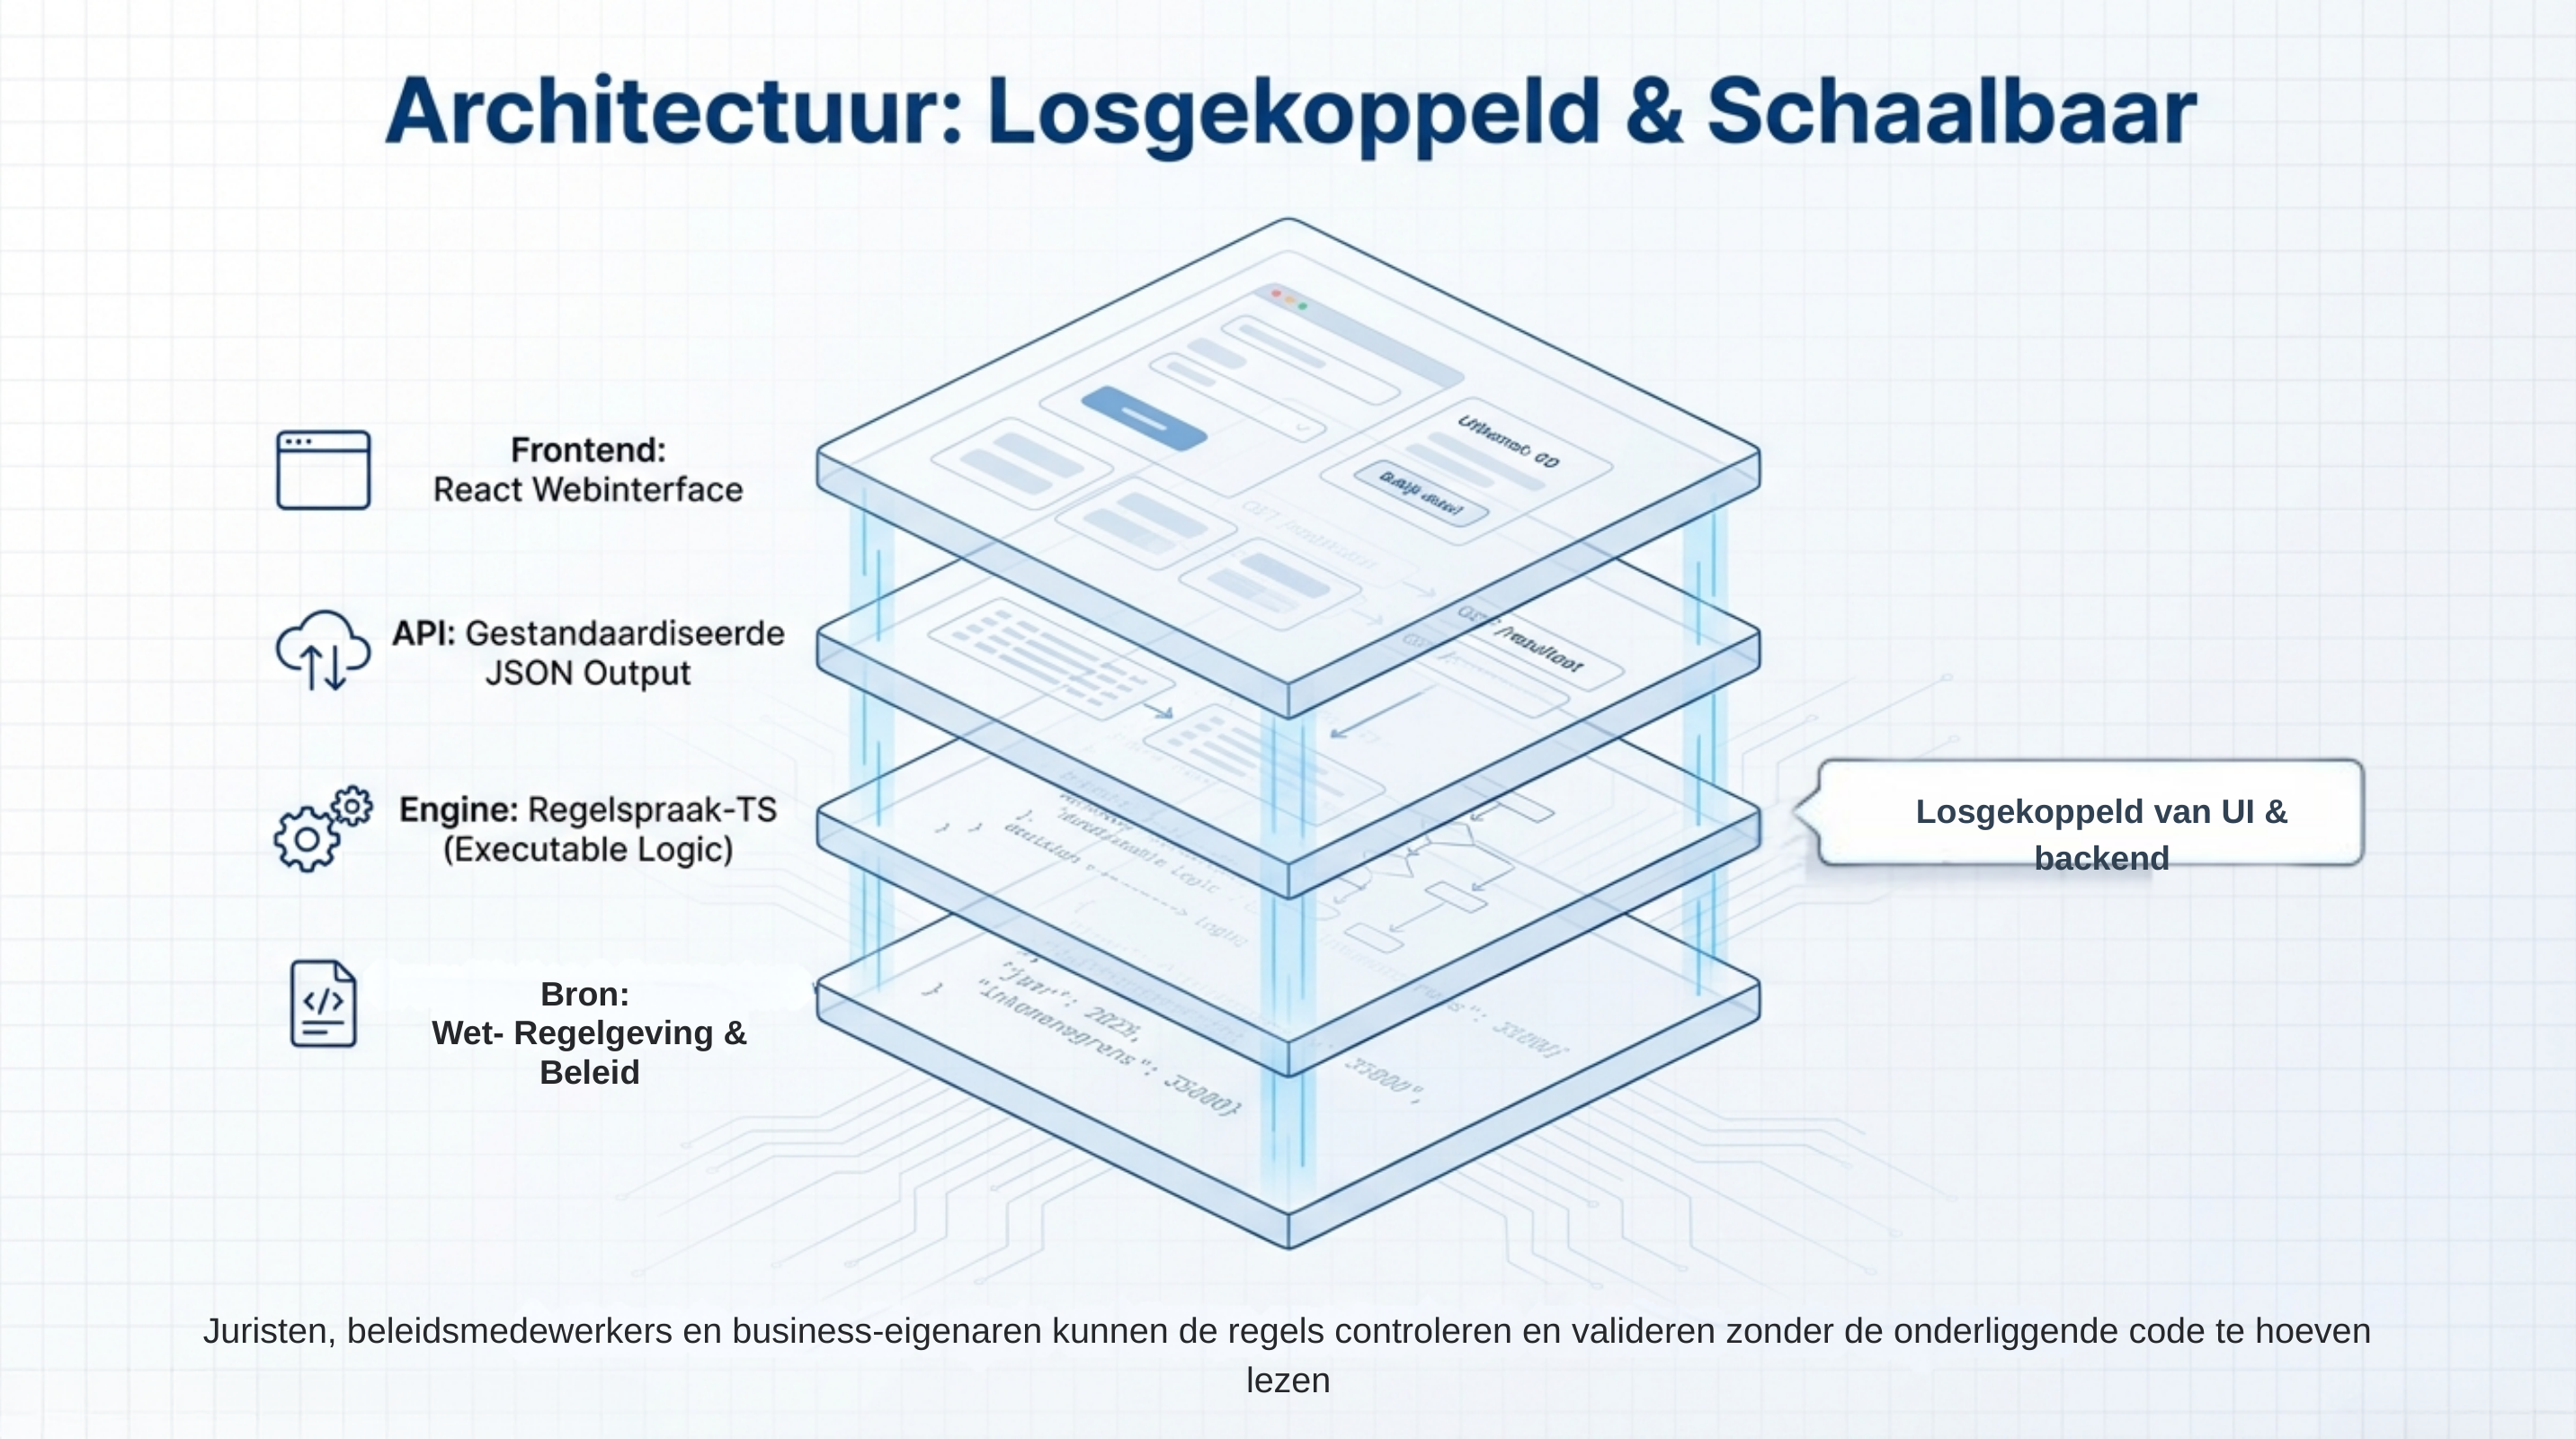

Losgekoppeld van UI & backend
Bron:
Wet- Regelgeving & Beleid

Juristen, beleidsmedewerkers en business-eigenaren kunnen de regels controleren en valideren zonder de onderliggende code te hoeven lezen